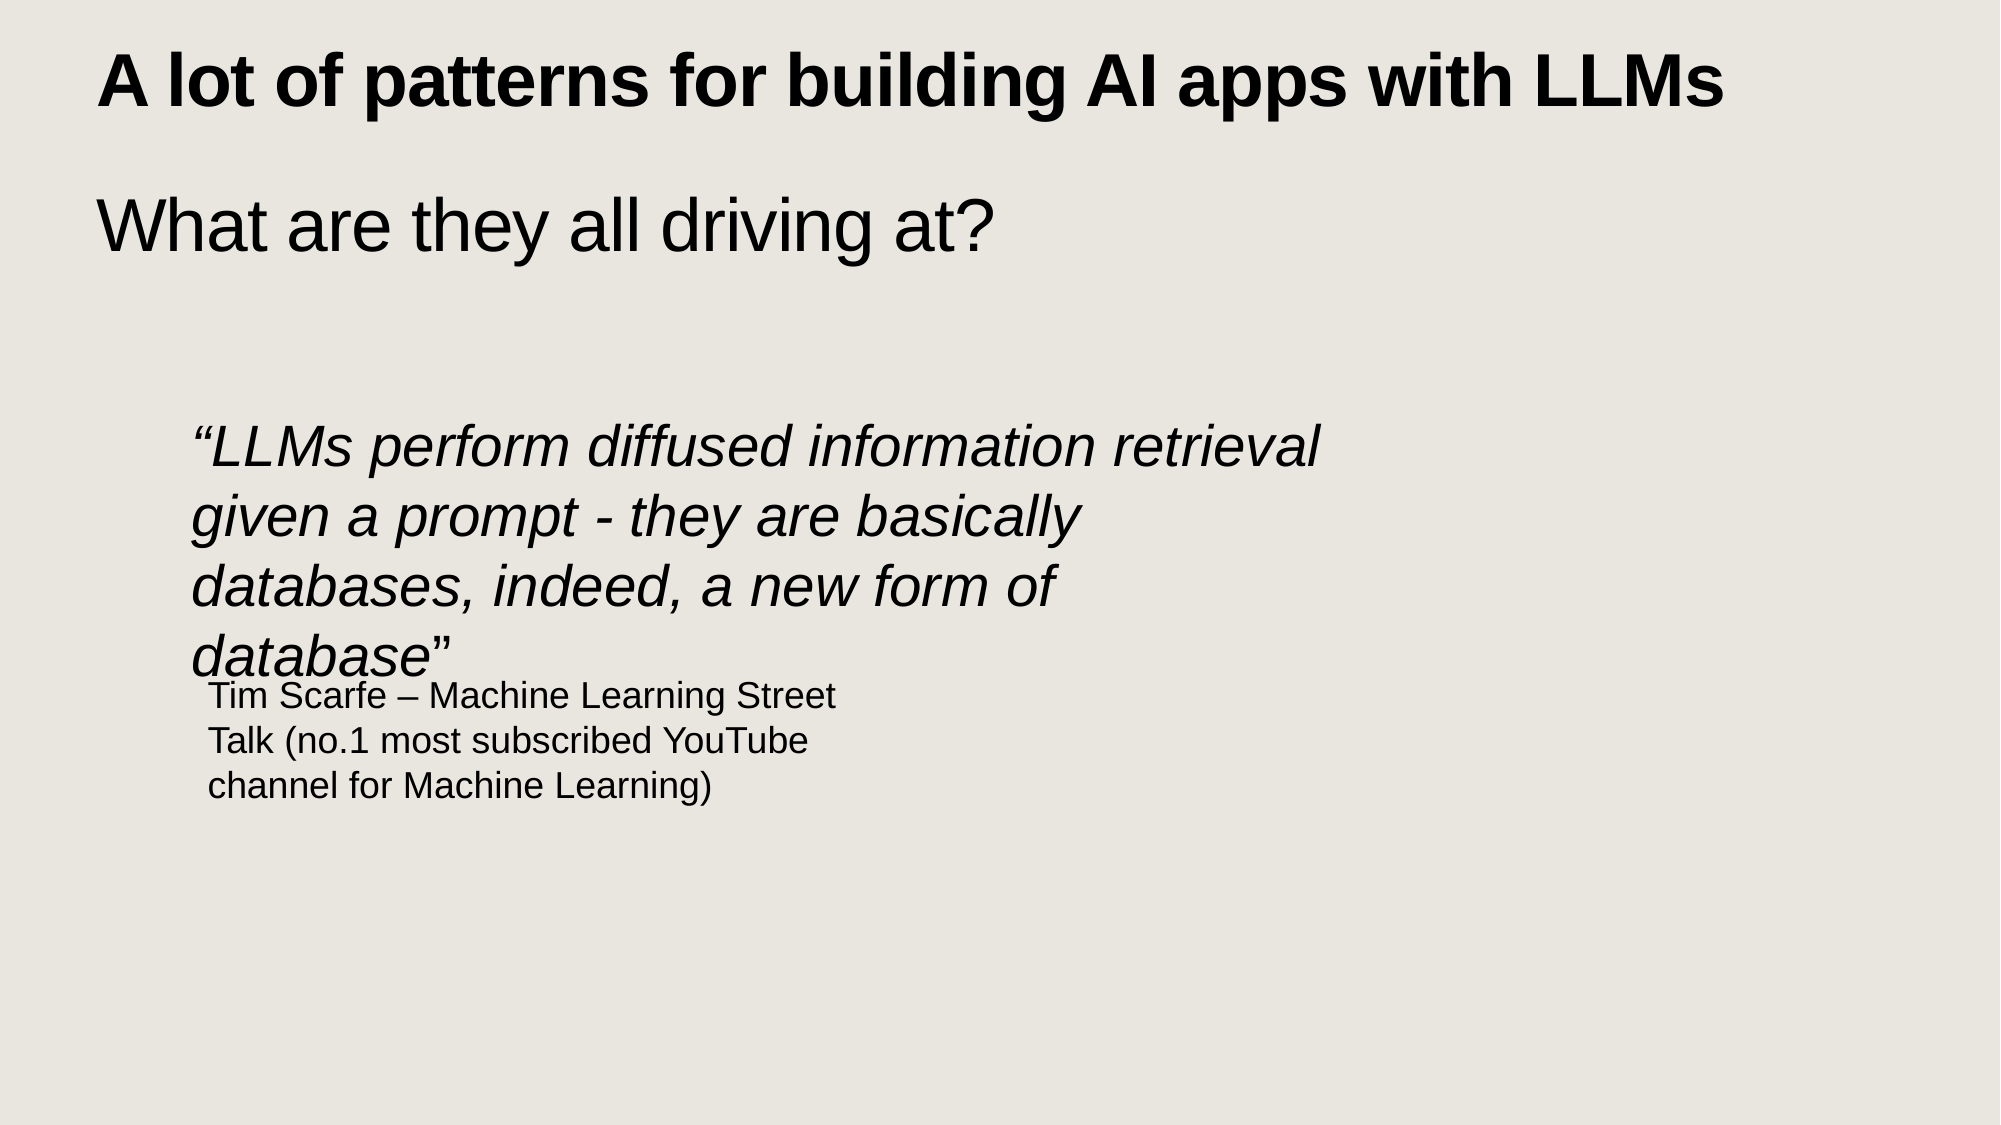

# A lot of patterns for building AI apps with LLMs
What are they all driving at?
“LLMs perform diffused information retrieval given a prompt - they are basically databases, indeed, a new form of database”
Tim Scarfe – Machine Learning Street   Talk (no.1 most subscribed YouTube channel for Machine Learning)